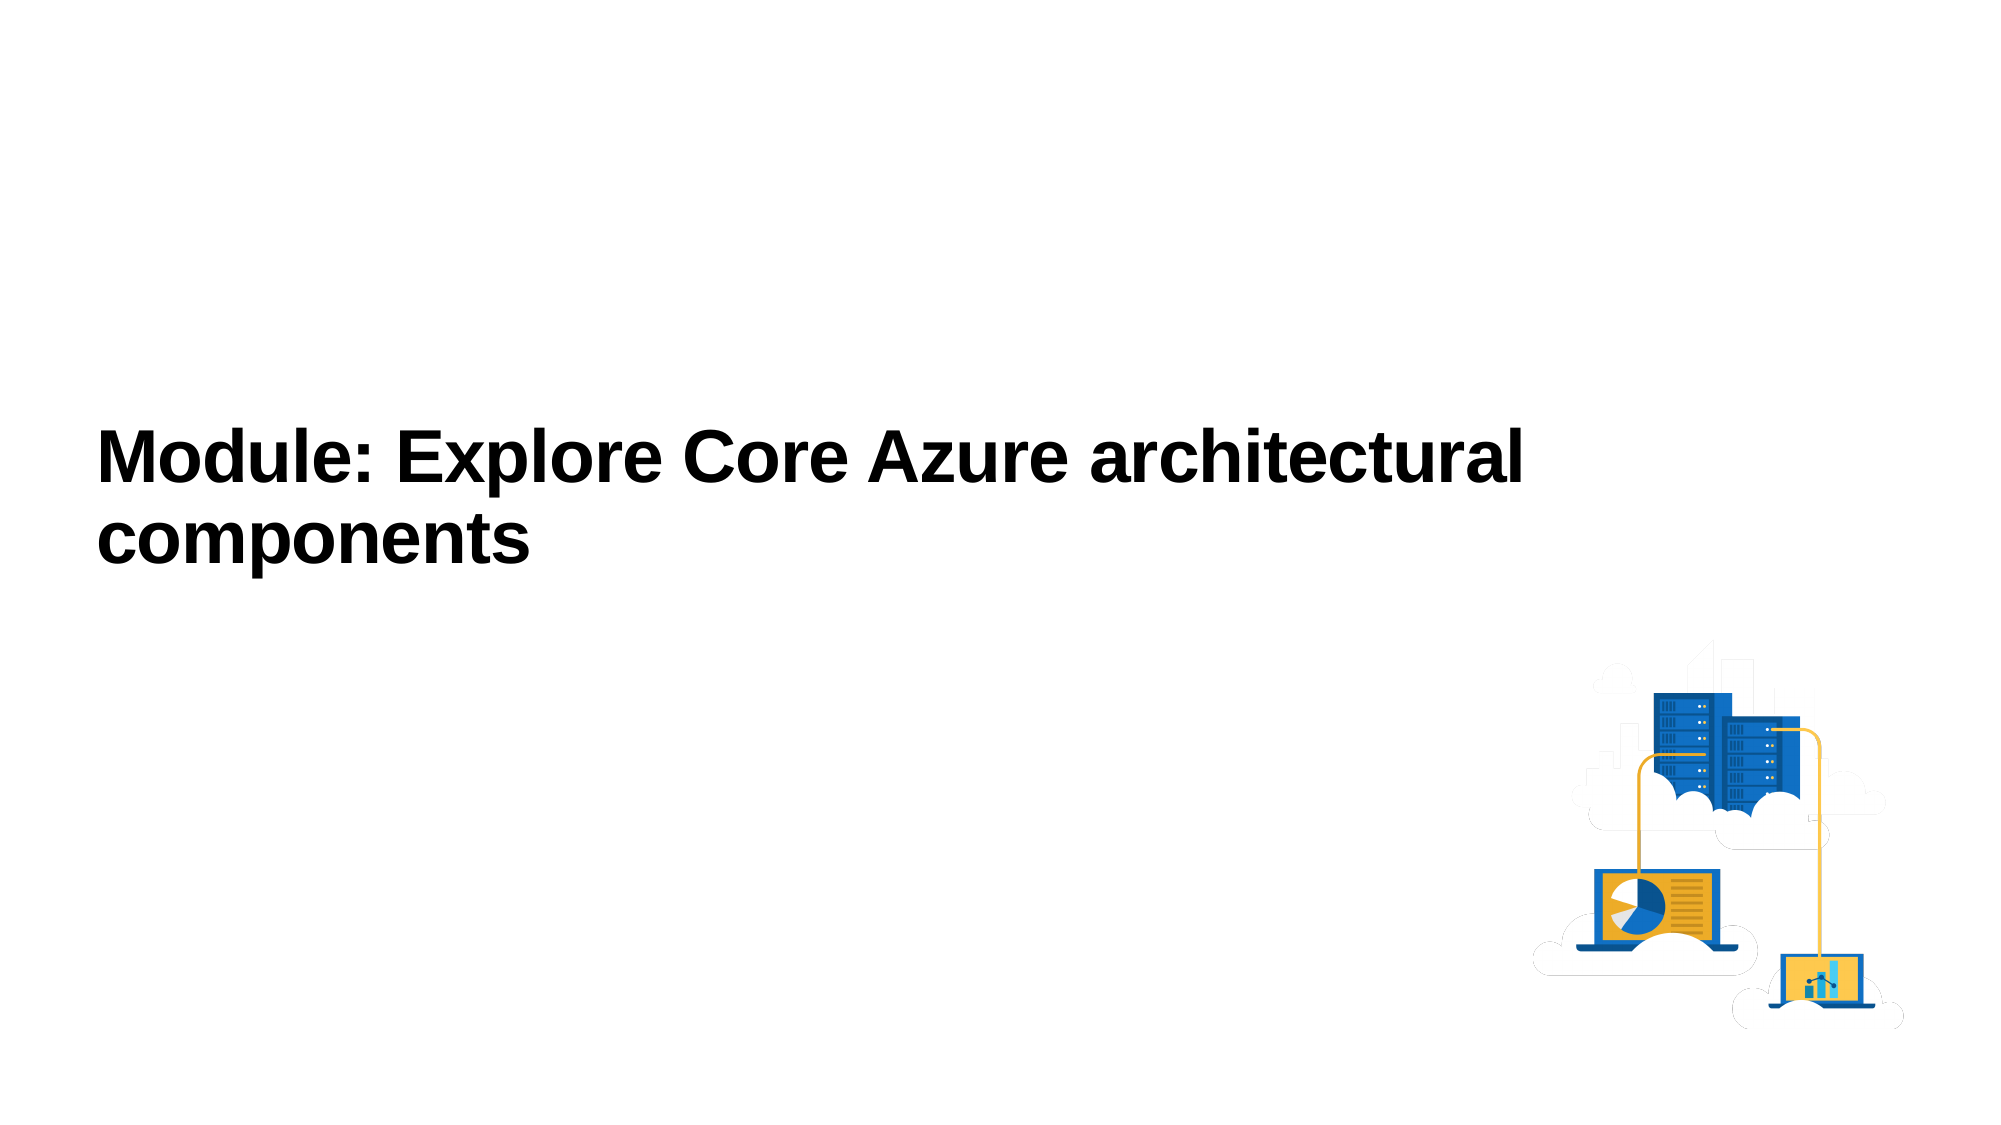

# Module: Explore Core Azure architectural components